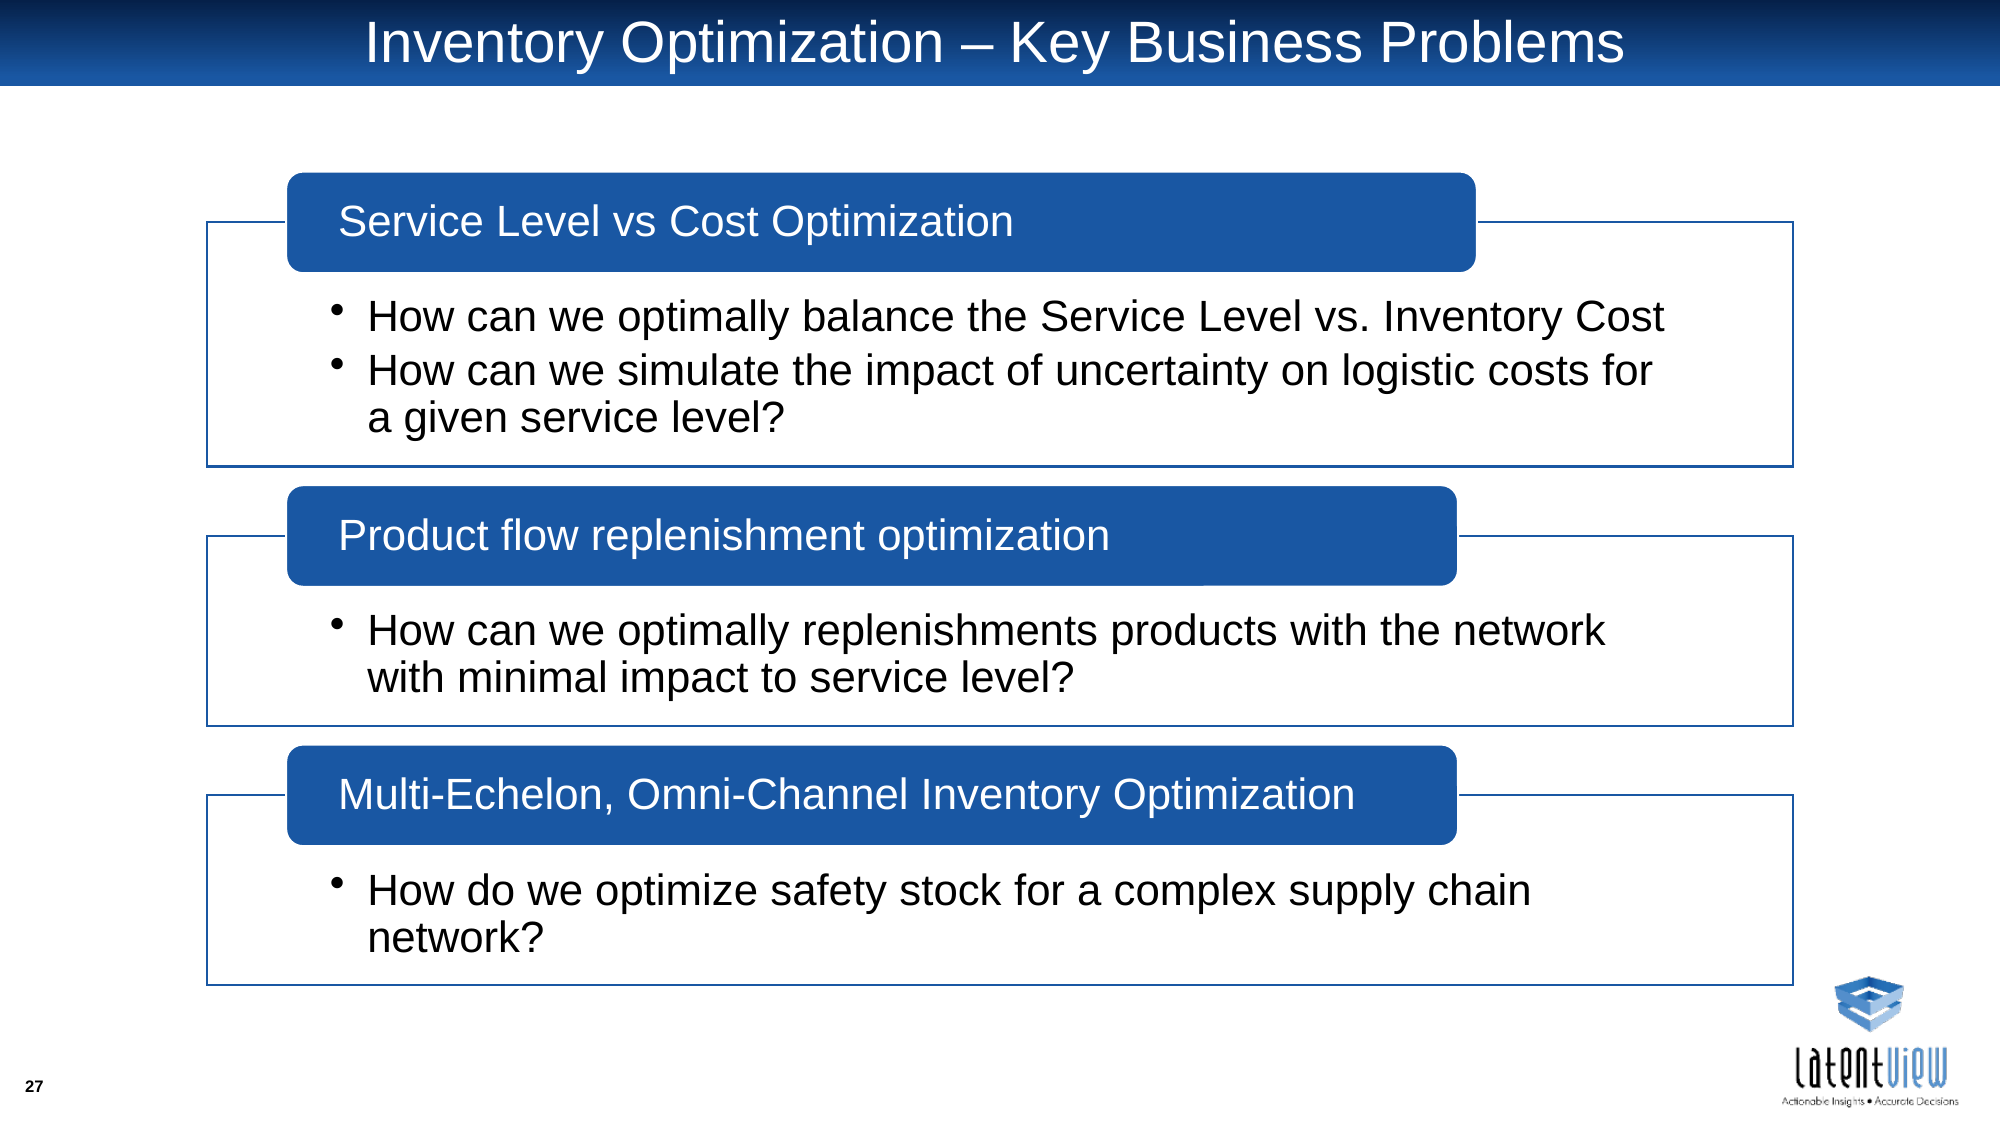

# Inventory Optimization – Key Business Problems
How can we optimally balance the Service Level vs. Inventory Cost
How can we simulate the impact of uncertainty on logistic costs for a given service level?
Service Level vs Cost Optimization
How can we optimally replenishments products with the network with minimal impact to service level?
Product flow replenishment optimization
How do we optimize safety stock for a complex supply chain network?
Multi-Echelon, Omni-Channel Inventory Optimization